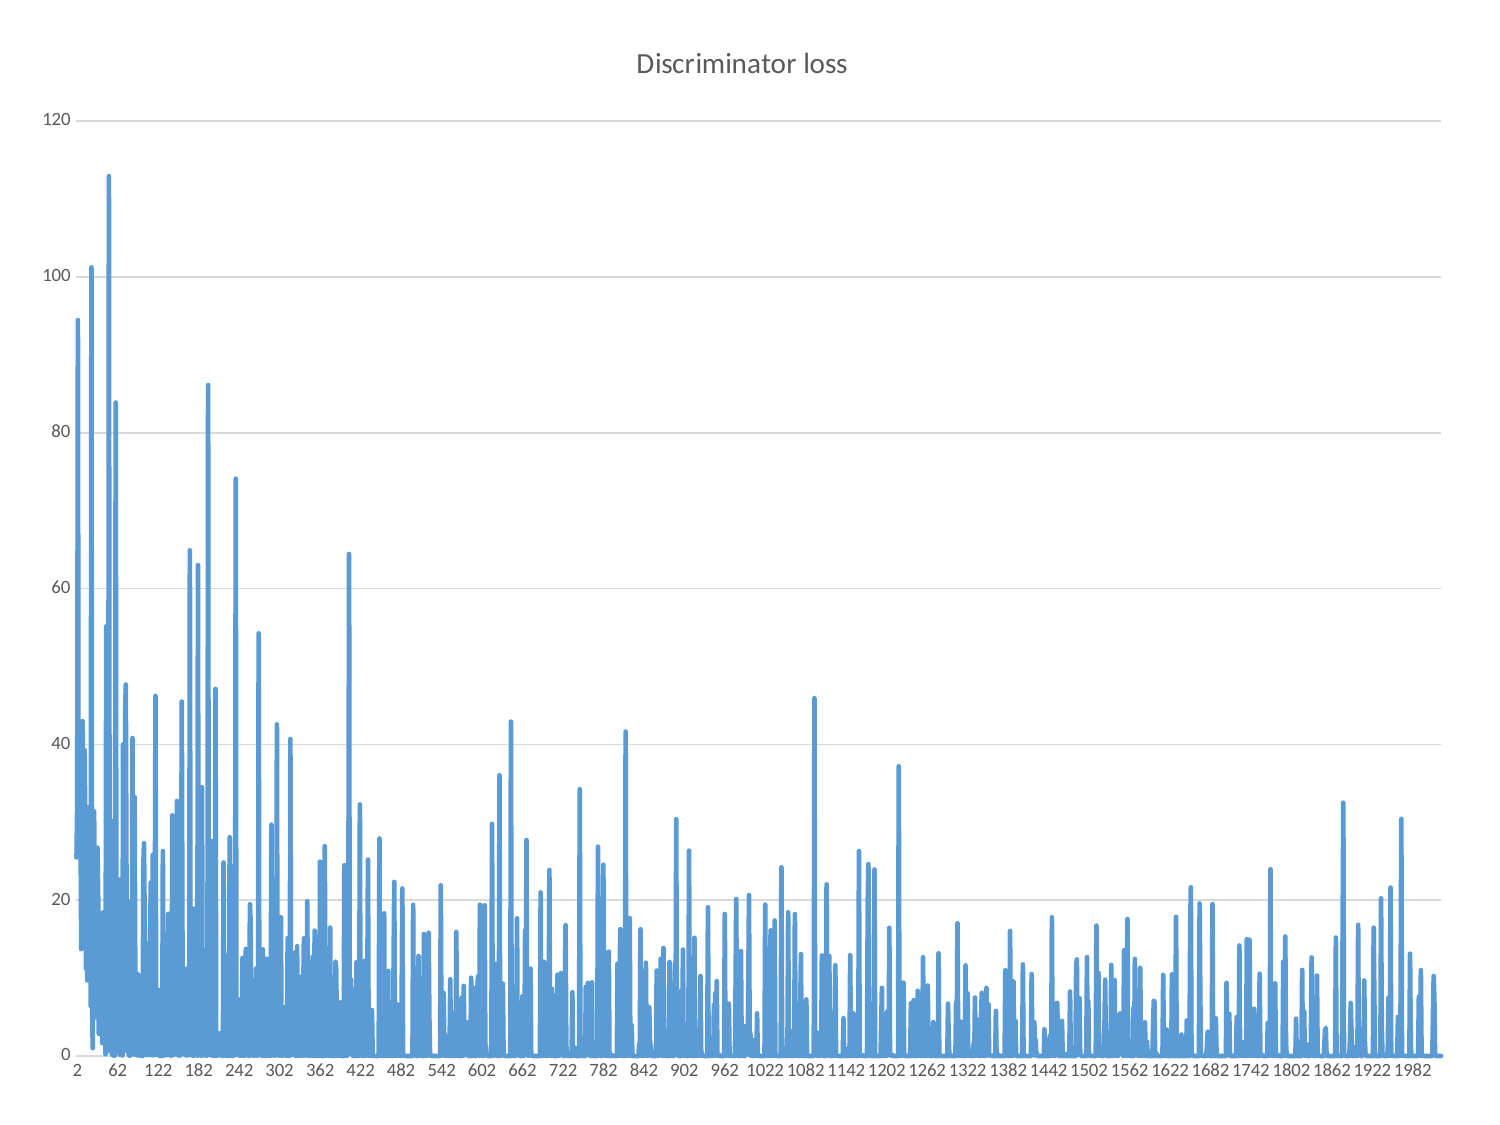

### Chart: Discriminator loss

| Category |  |
|---|---|